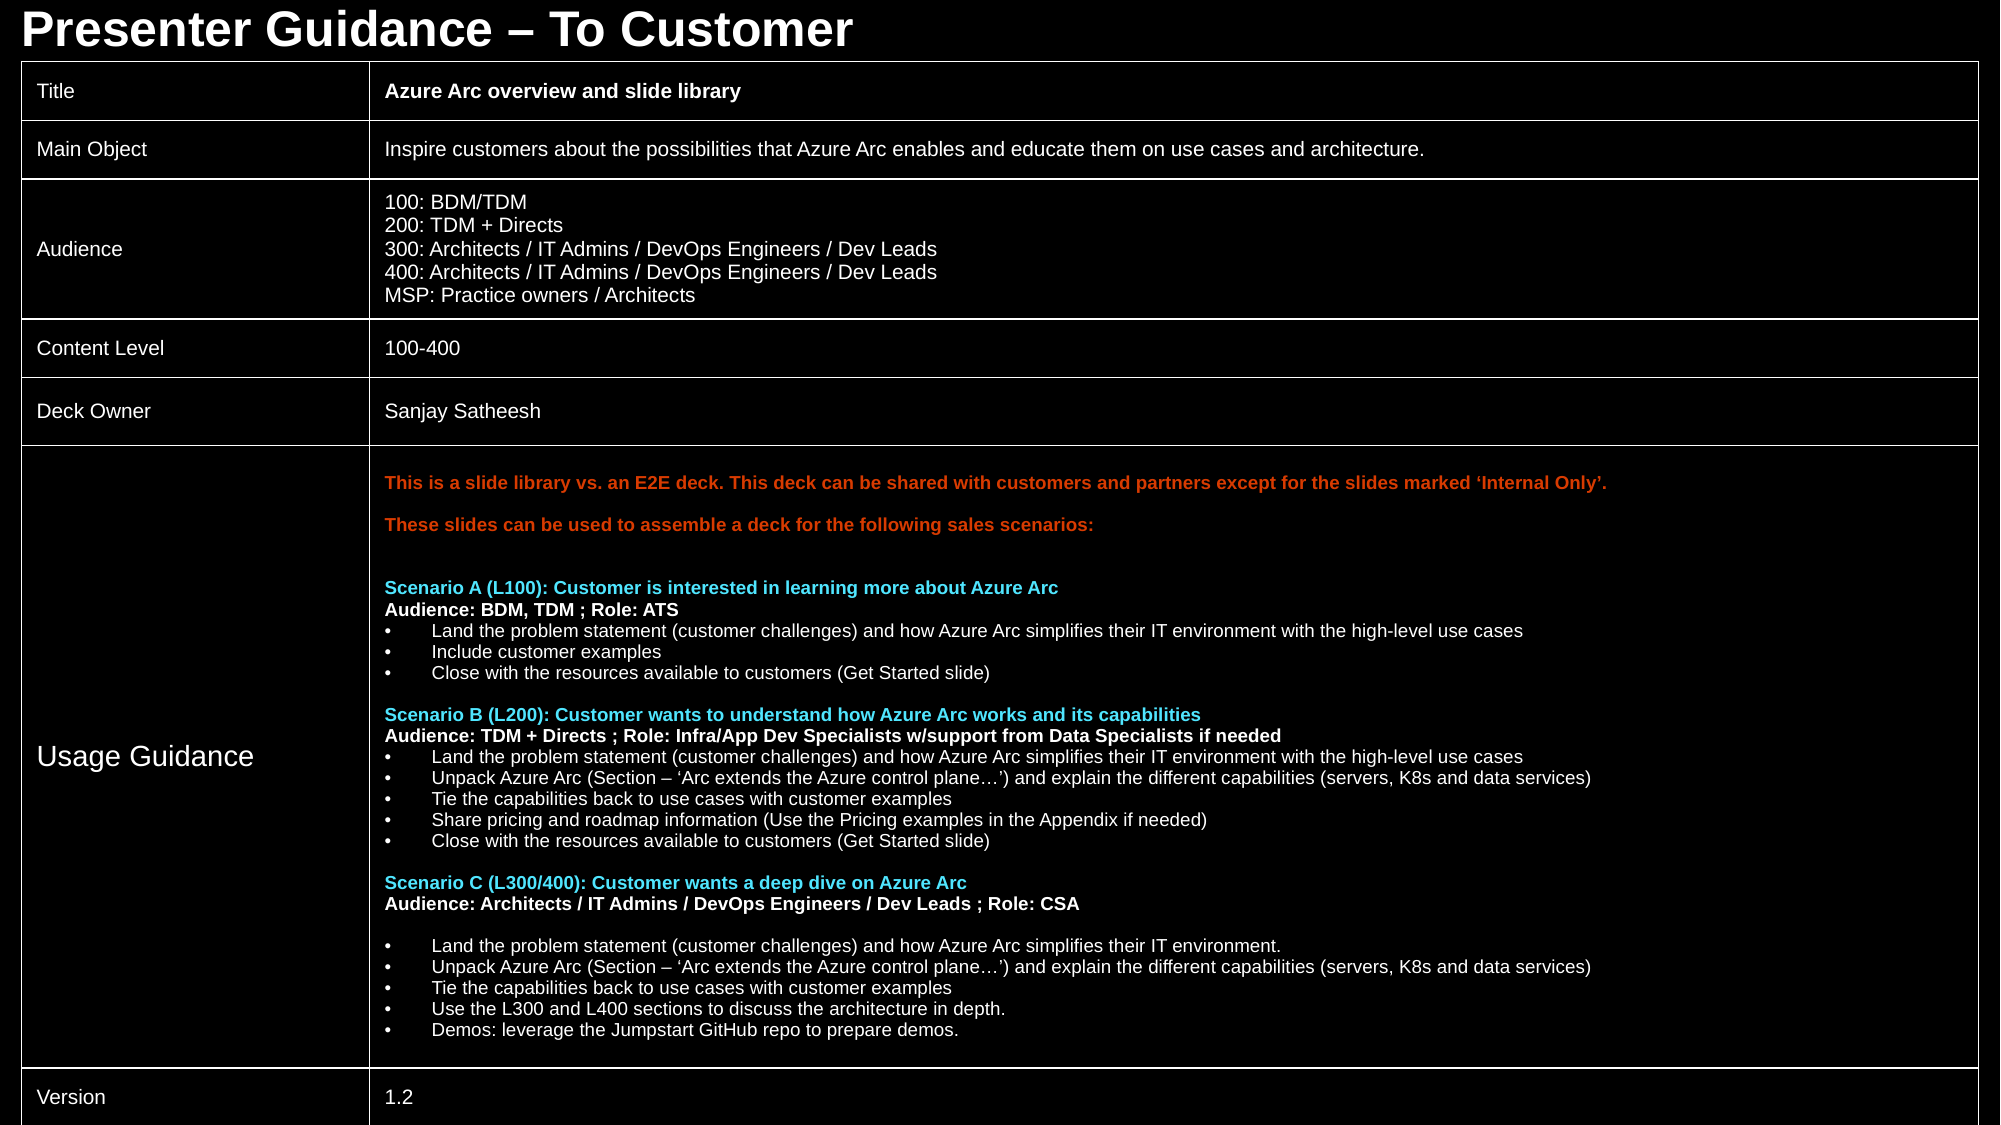

Presenter Guidance – To Customer
| Title | Azure Arc overview and slide library |
| --- | --- |
| Main Object | Inspire customers about the possibilities that Azure Arc enables and educate them on use cases and architecture. |
| Audience | 100: BDM/TDM 200: TDM + Directs 300: Architects / IT Admins / DevOps Engineers / Dev Leads 400: Architects / IT Admins / DevOps Engineers / Dev Leads MSP: Practice owners / Architects |
| Content Level | 100-400 |
| Deck Owner | Sanjay Satheesh |
| Usage Guidance | This is a slide library vs. an E2E deck. This deck can be shared with customers and partners except for the slides marked ‘Internal Only’. These slides can be used to assemble a deck for the following sales scenarios: Scenario A (L100): Customer is interested in learning more about Azure Arc Audience: BDM, TDM ; Role: ATS Land the problem statement (customer challenges) and how Azure Arc simplifies their IT environment with the high-level use cases Include customer examples  Close with the resources available to customers (Get Started slide) Scenario B (L200): Customer wants to understand how Azure Arc works and its capabilities Audience: TDM + Directs ; Role: Infra/App Dev Specialists w/support from Data Specialists if needed Land the problem statement (customer challenges) and how Azure Arc simplifies their IT environment with the high-level use cases Unpack Azure Arc (Section – ‘Arc extends the Azure control plane…’) and explain the different capabilities (servers, K8s and data services) Tie the capabilities back to use cases with customer examples Share pricing and roadmap information (Use the Pricing examples in the Appendix if needed) Close with the resources available to customers (Get Started slide) Scenario C (L300/400): Customer wants a deep dive on Azure Arc Audience: Architects / IT Admins / DevOps Engineers / Dev Leads ; Role: CSA Land the problem statement (customer challenges) and how Azure Arc simplifies their IT environment. Unpack Azure Arc (Section – ‘Arc extends the Azure control plane…’) and explain the different capabilities (servers, K8s and data services) Tie the capabilities back to use cases with customer examples Use the L300 and L400 sections to discuss the architecture in depth. Demos: leverage the Jumpstart GitHub repo to prepare demos. |
| Version | 1.2 |